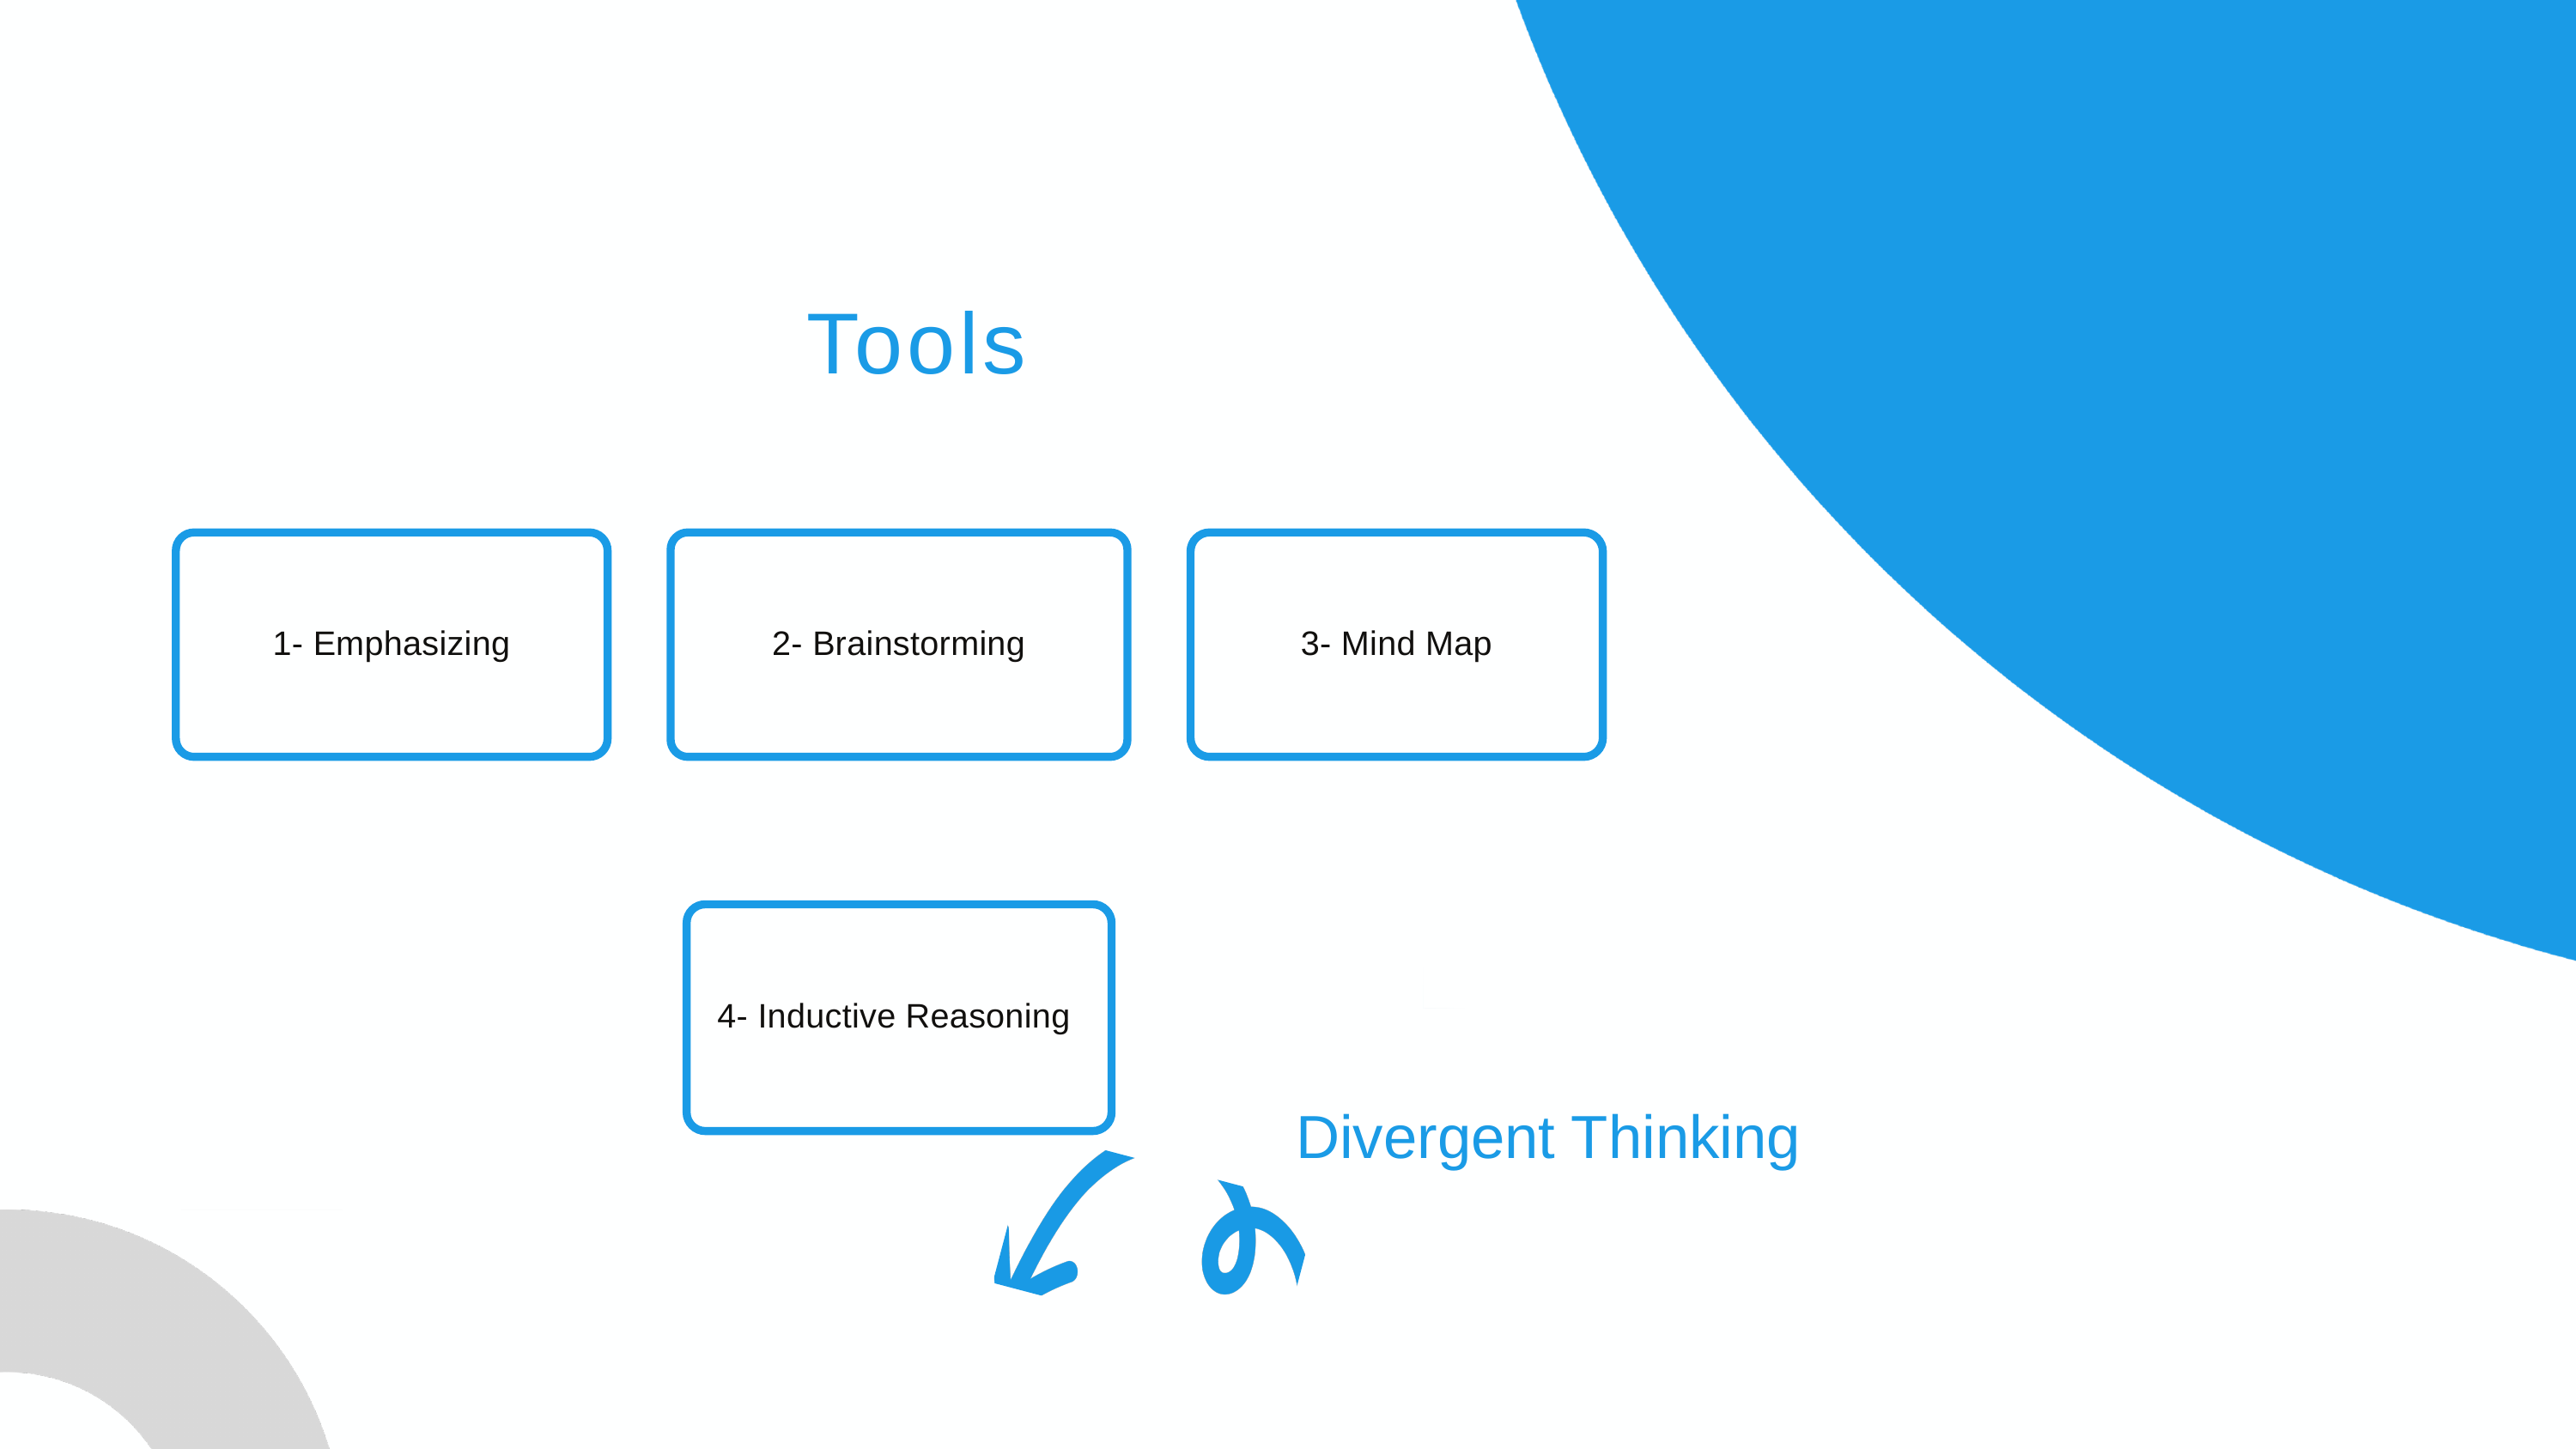

Tools

1- Emphasizing

2- Brainstorming

3- Mind Map

4- Inductive Reasoning
Divergent Thinking